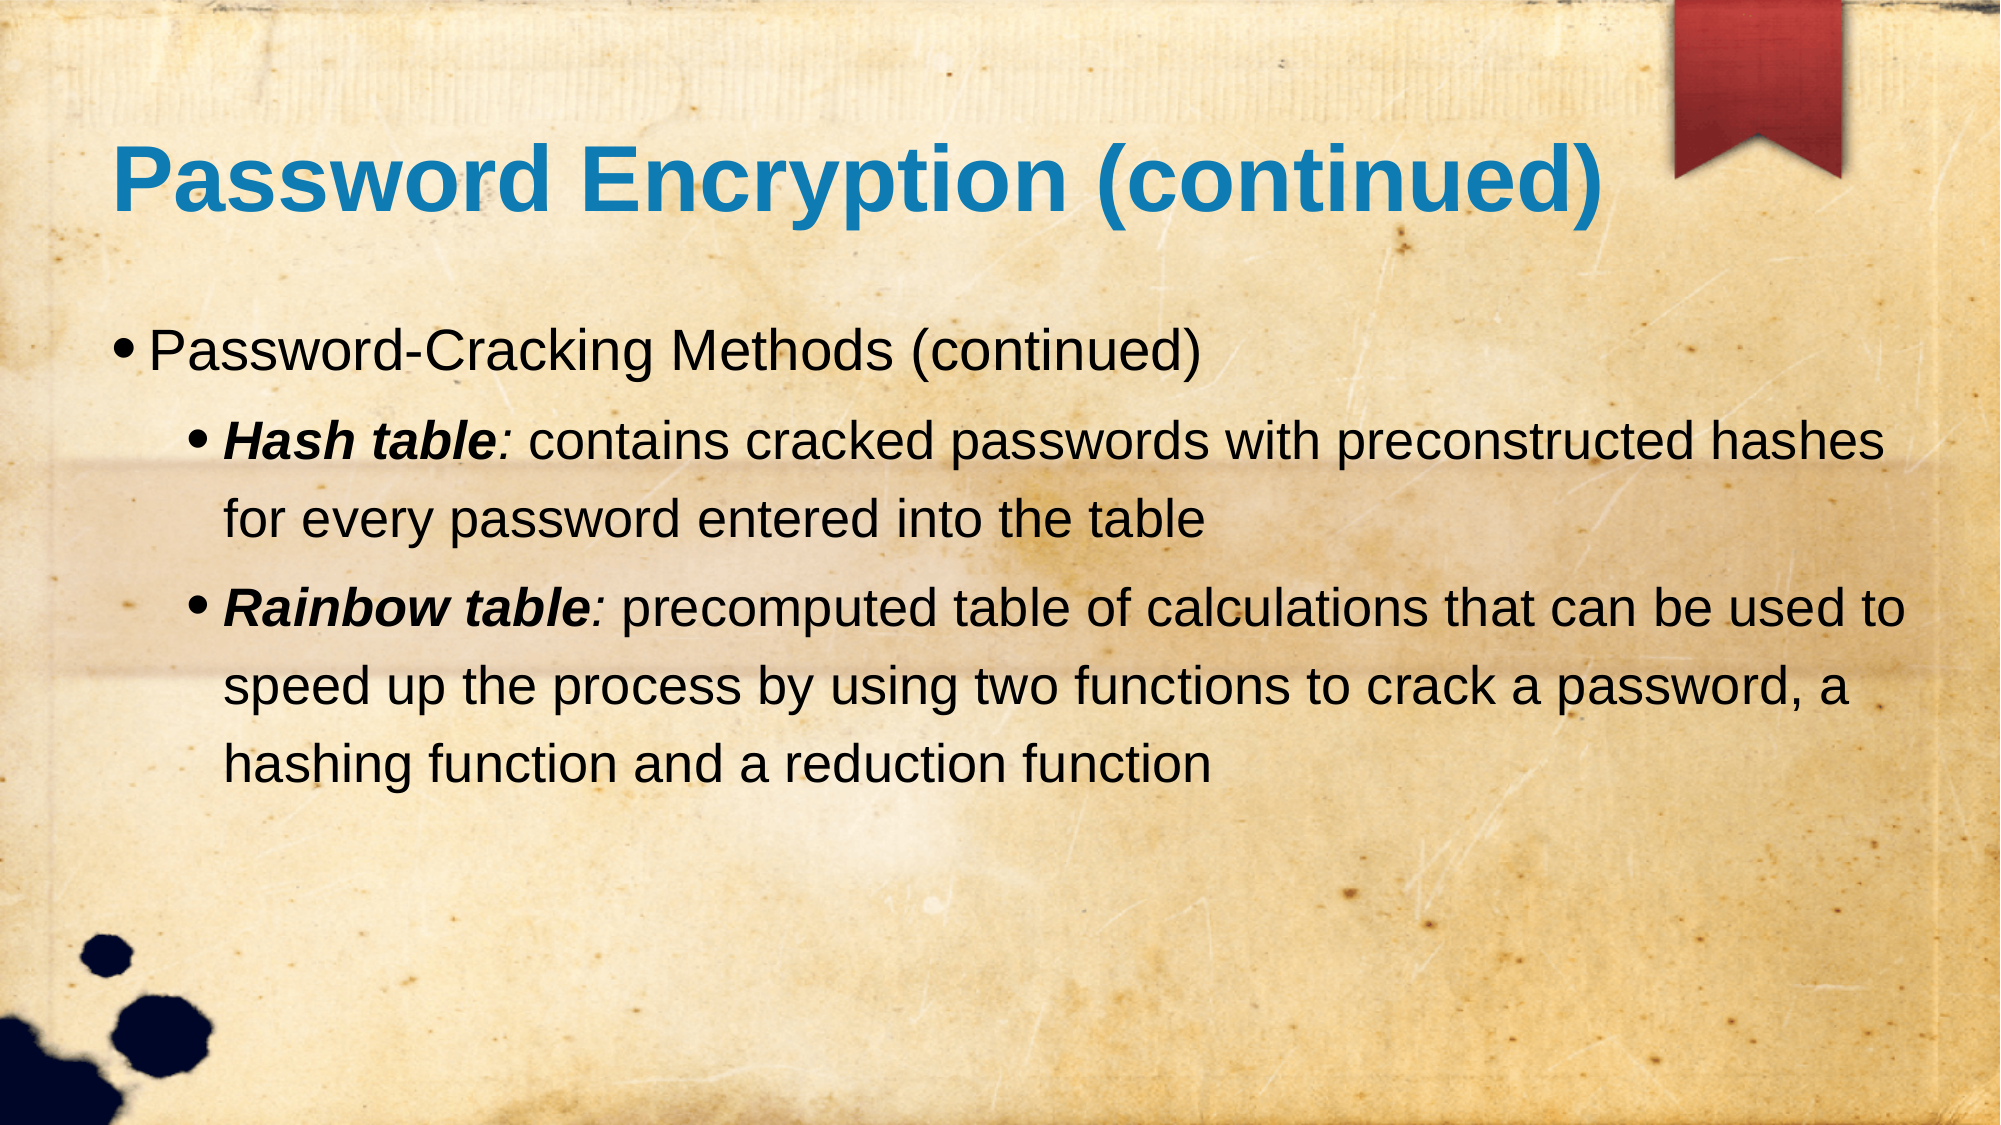

Password Encryption (continued)
Password-Cracking Methods (continued)
Hash table: contains cracked passwords with preconstructed hashes for every password entered into the table
Rainbow table: precomputed table of calculations that can be used to speed up the process by using two functions to crack a password, a hashing function and a reduction function